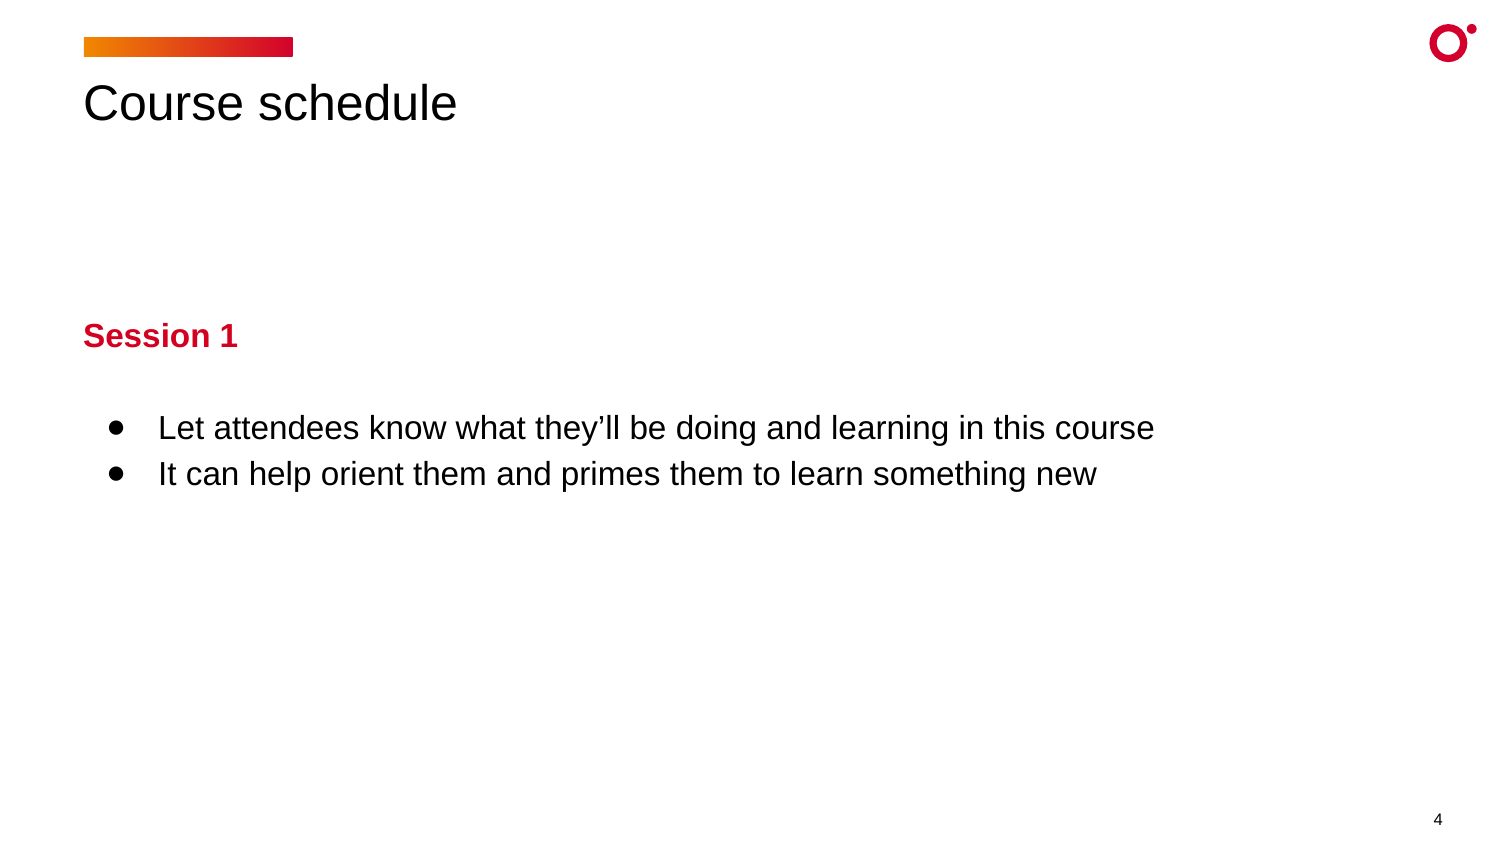

# Course schedule

Session 1

Let attendees know what they’ll be doing and learning in this course
It can help orient them and primes them to learn something new
4